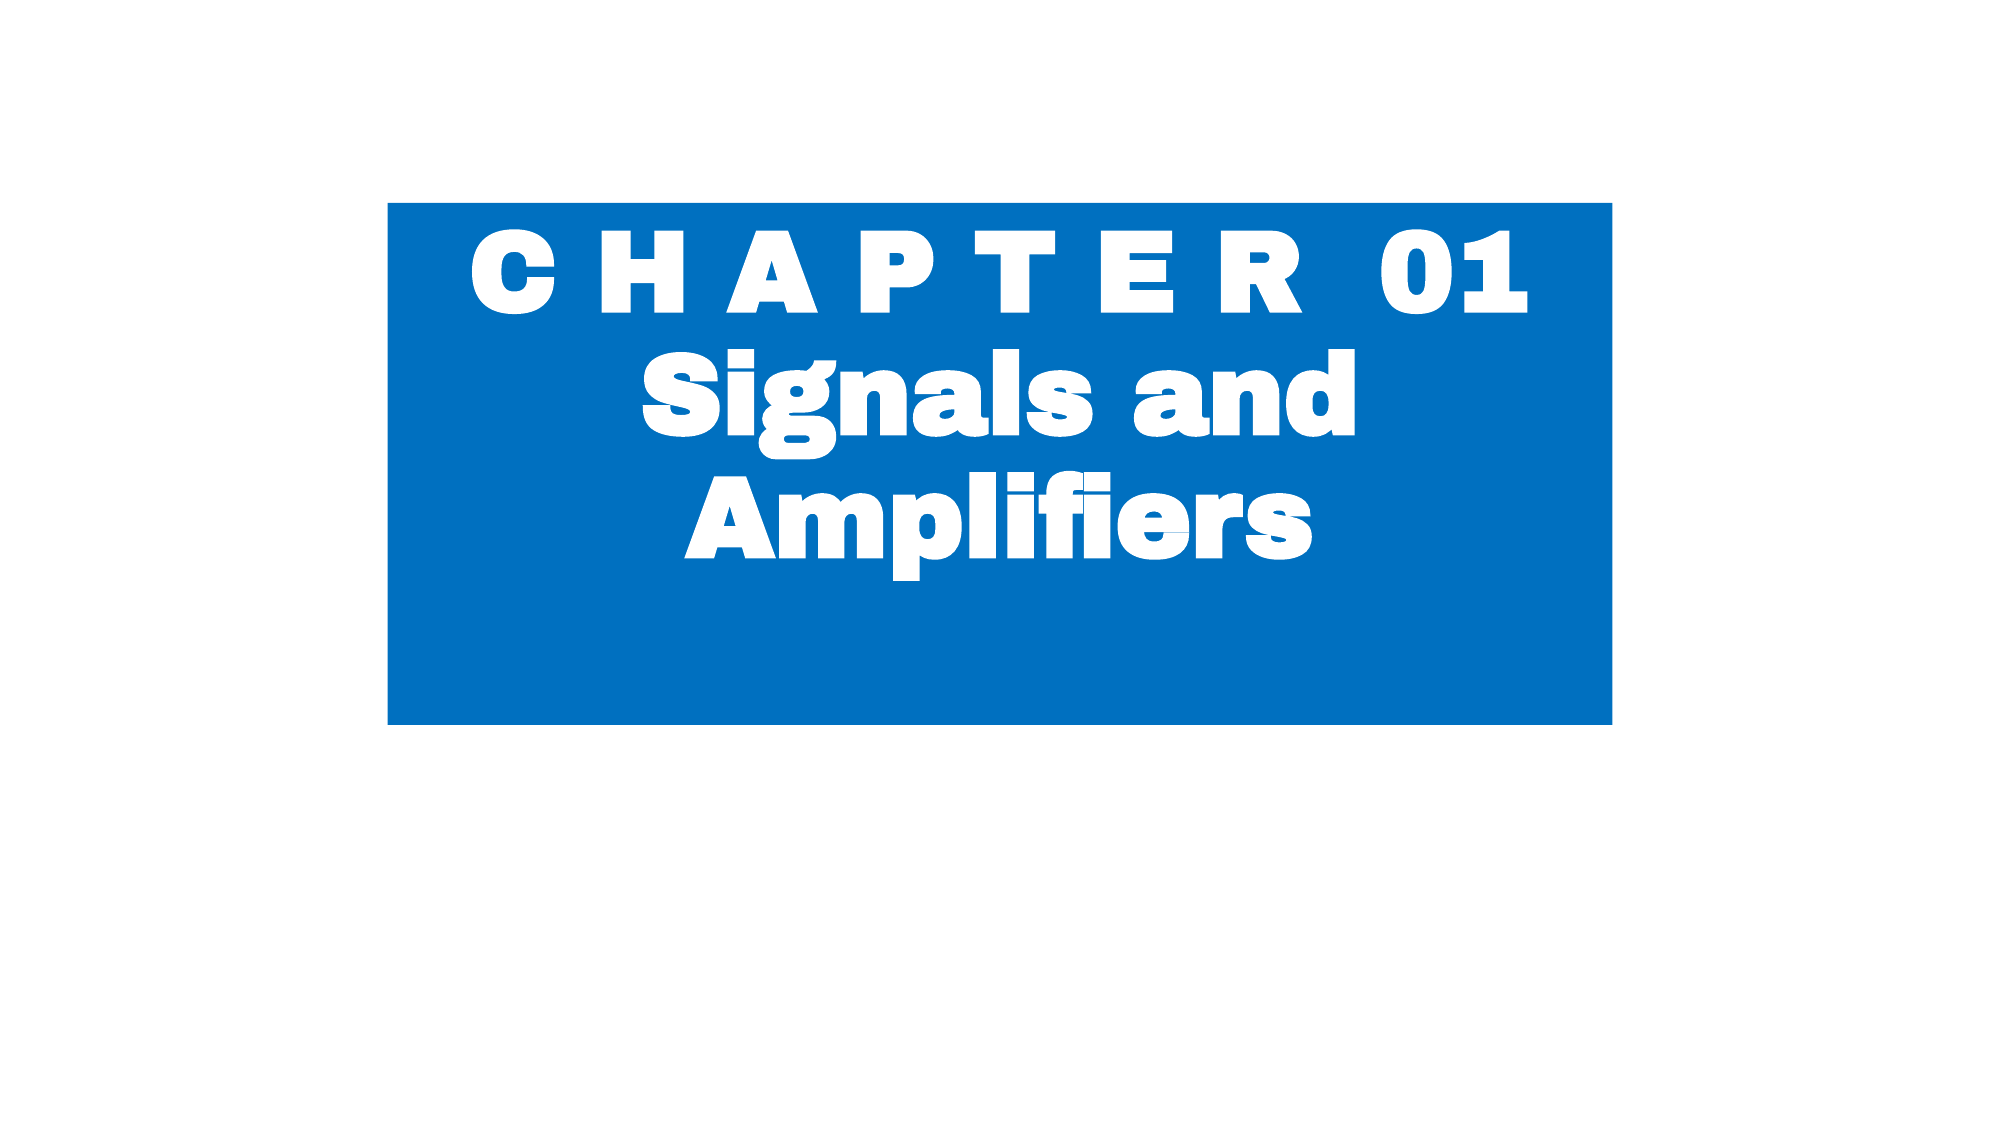

# C H A P T E R  01 Signals and Amplifiers